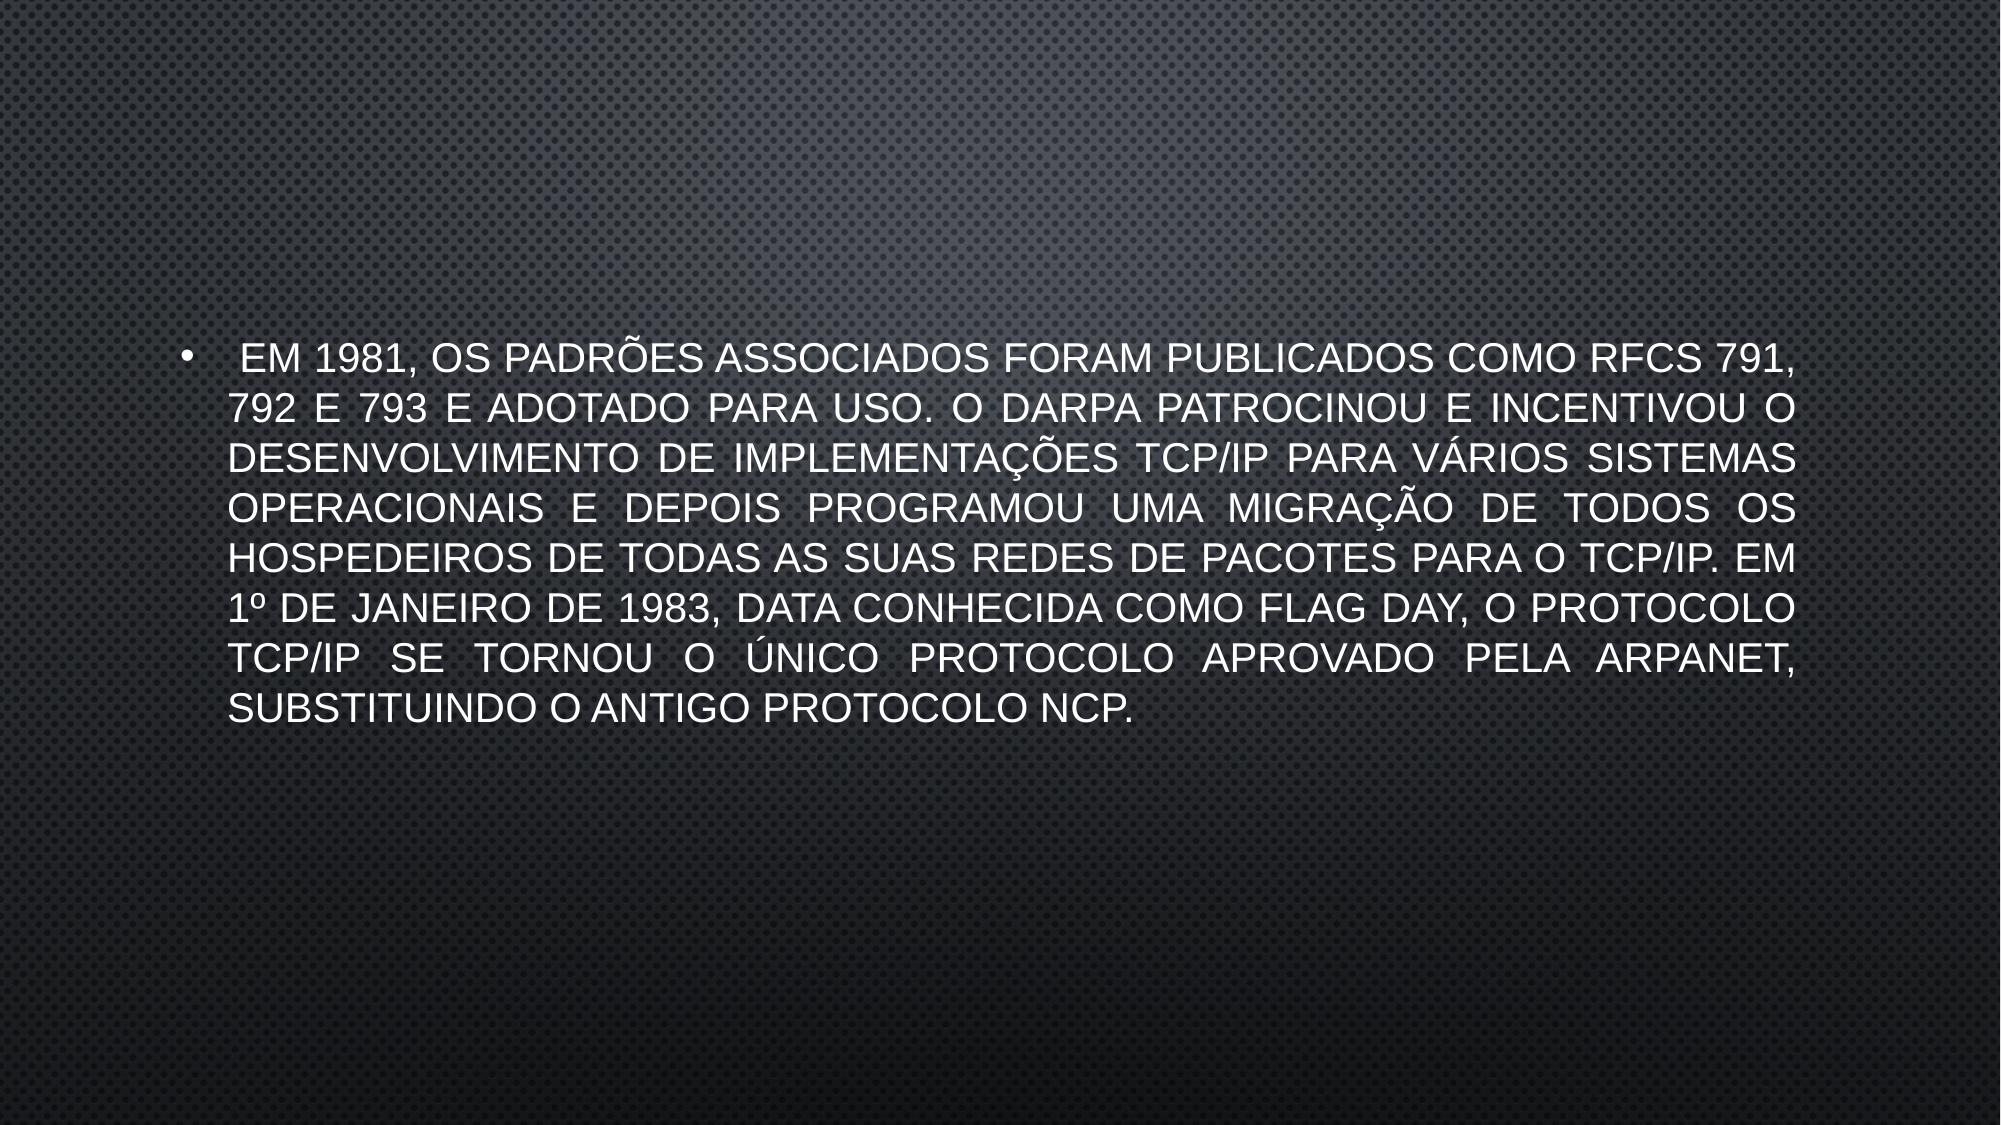

Em 1981, os padrões associados foram publicados como RFCs 791, 792 e 793 e adotado para uso. O DARPA patrocinou e incentivou o desenvolvimento de implementações TCP/IP para vários sistemas operacionais e depois programou uma migração de todos os hospedeiros de todas as suas redes de pacotes para o TCP/IP. Em 1º de janeiro de 1983, data conhecida como Flag Day, o protocolo TCP/IP se tornou o único protocolo aprovado pela ARPANET, substituindo o antigo protocolo NCP.